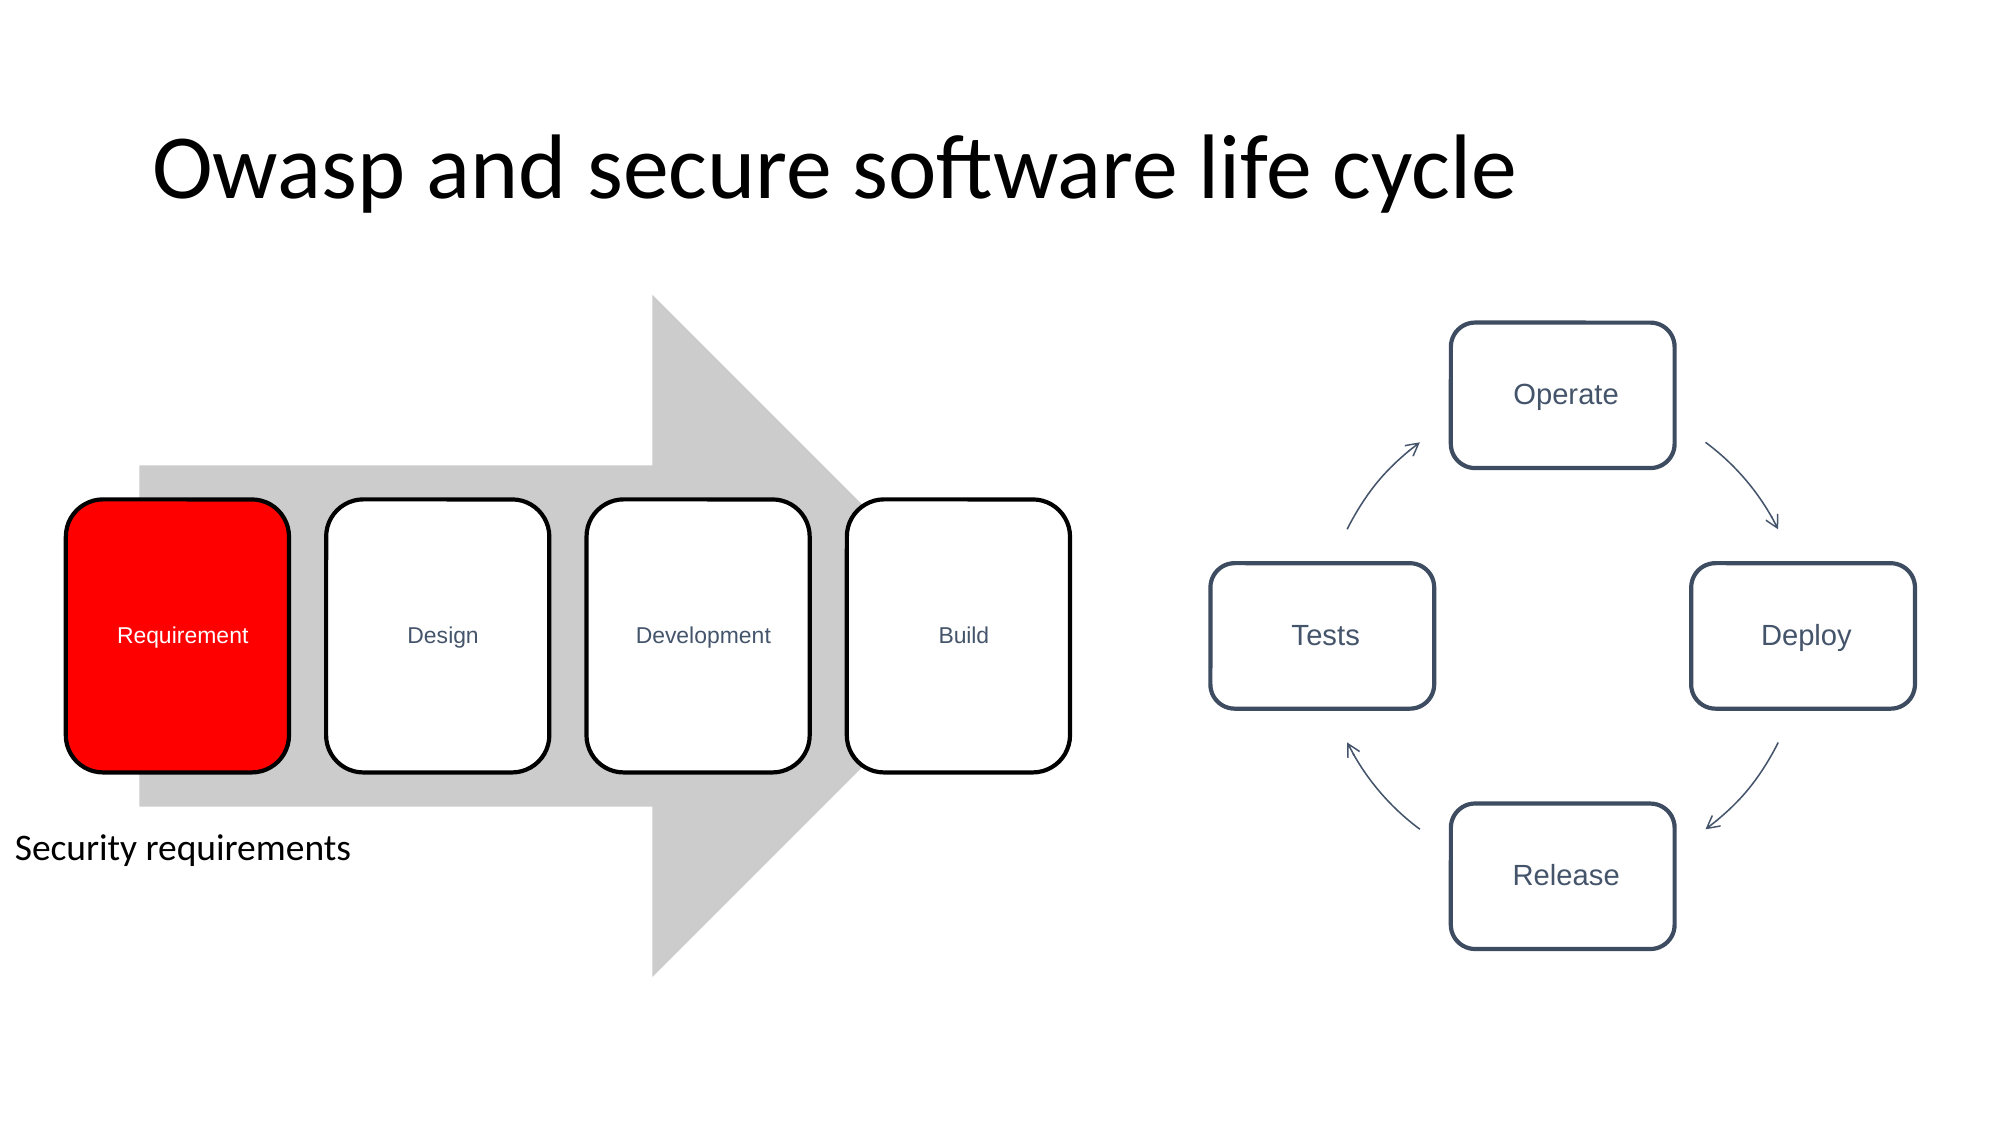

Owasp and secure software life cycle
Requirement
Design
Development
Build
Operate
Deploy
Release
Tests
Security requirements